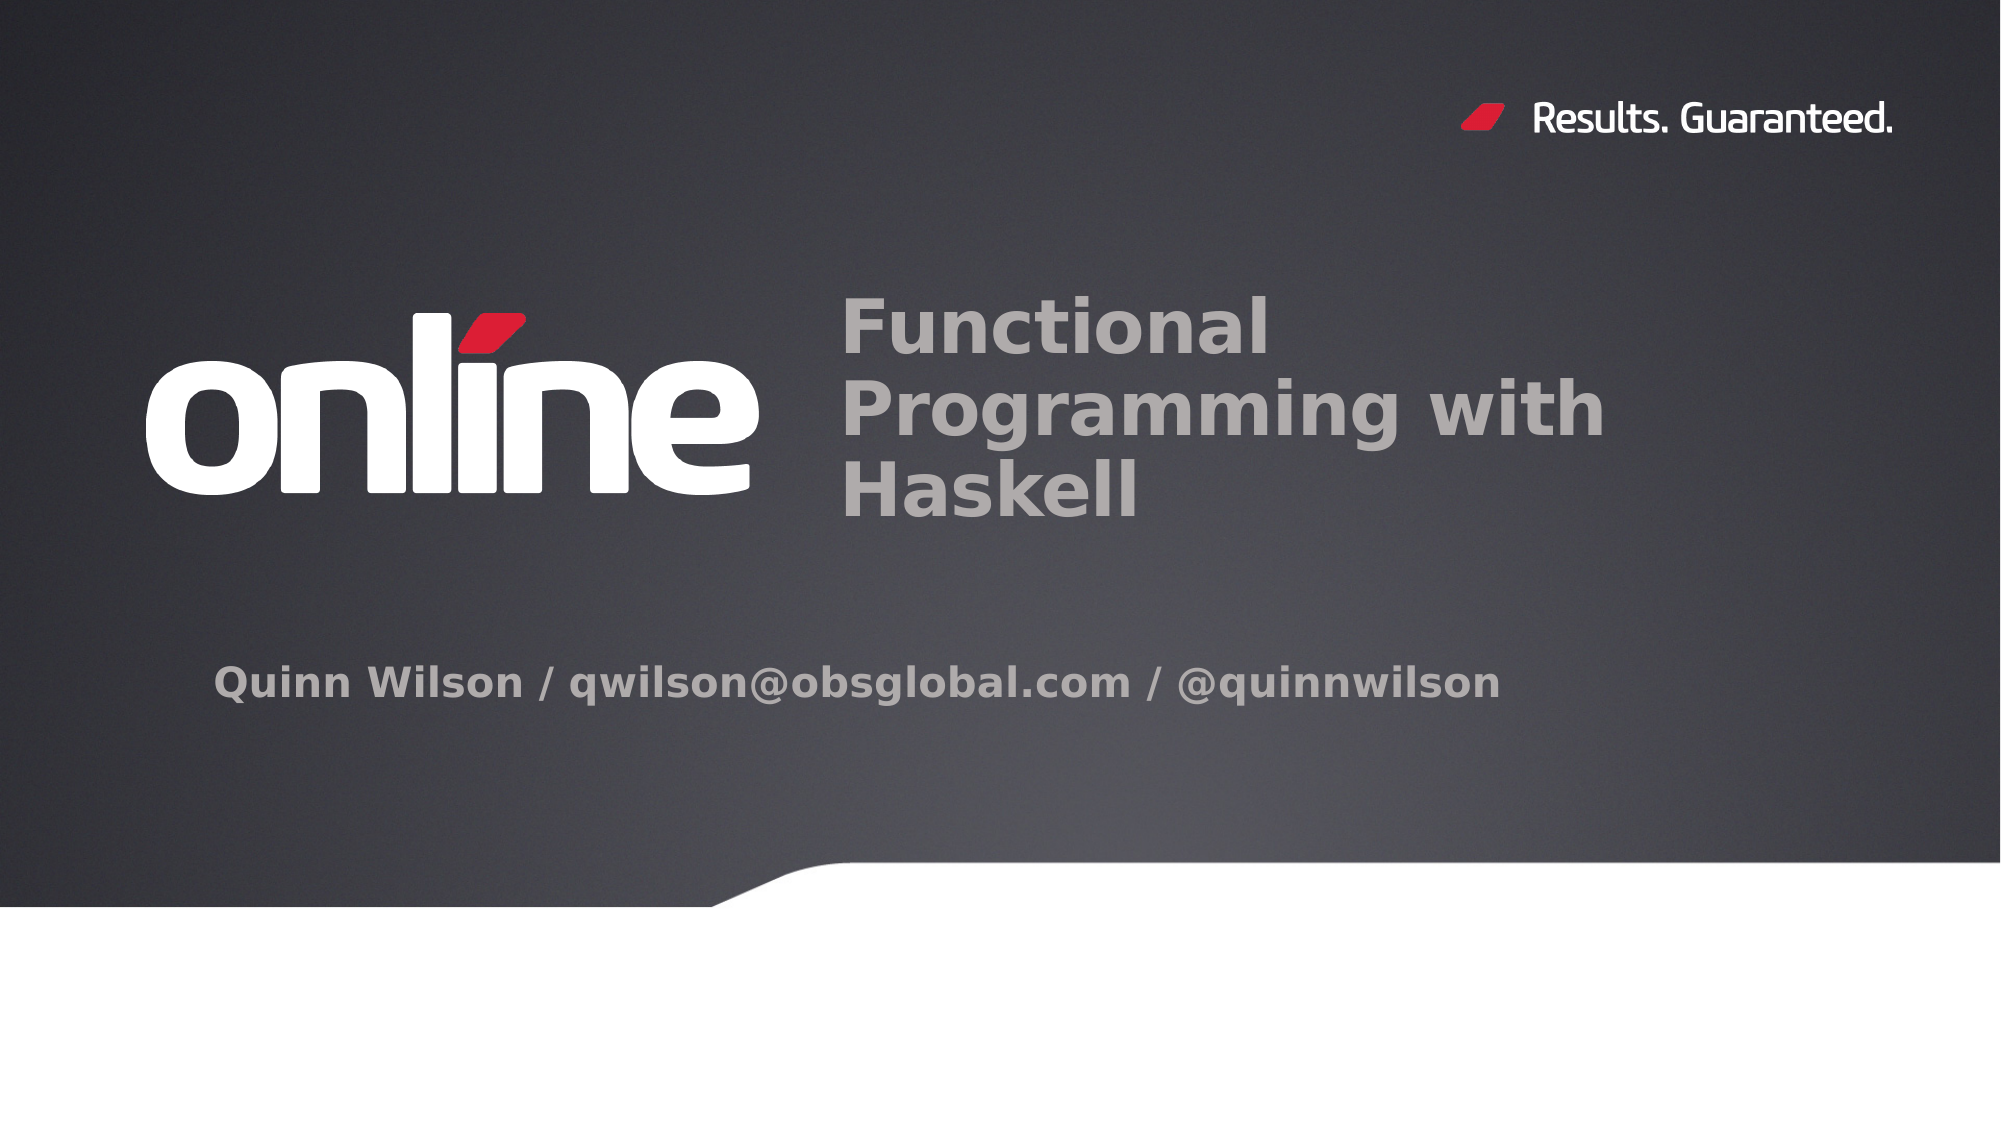

# Functional Programming with Haskell
Quinn Wilson / qwilson@obsglobal.com / @quinnwilson